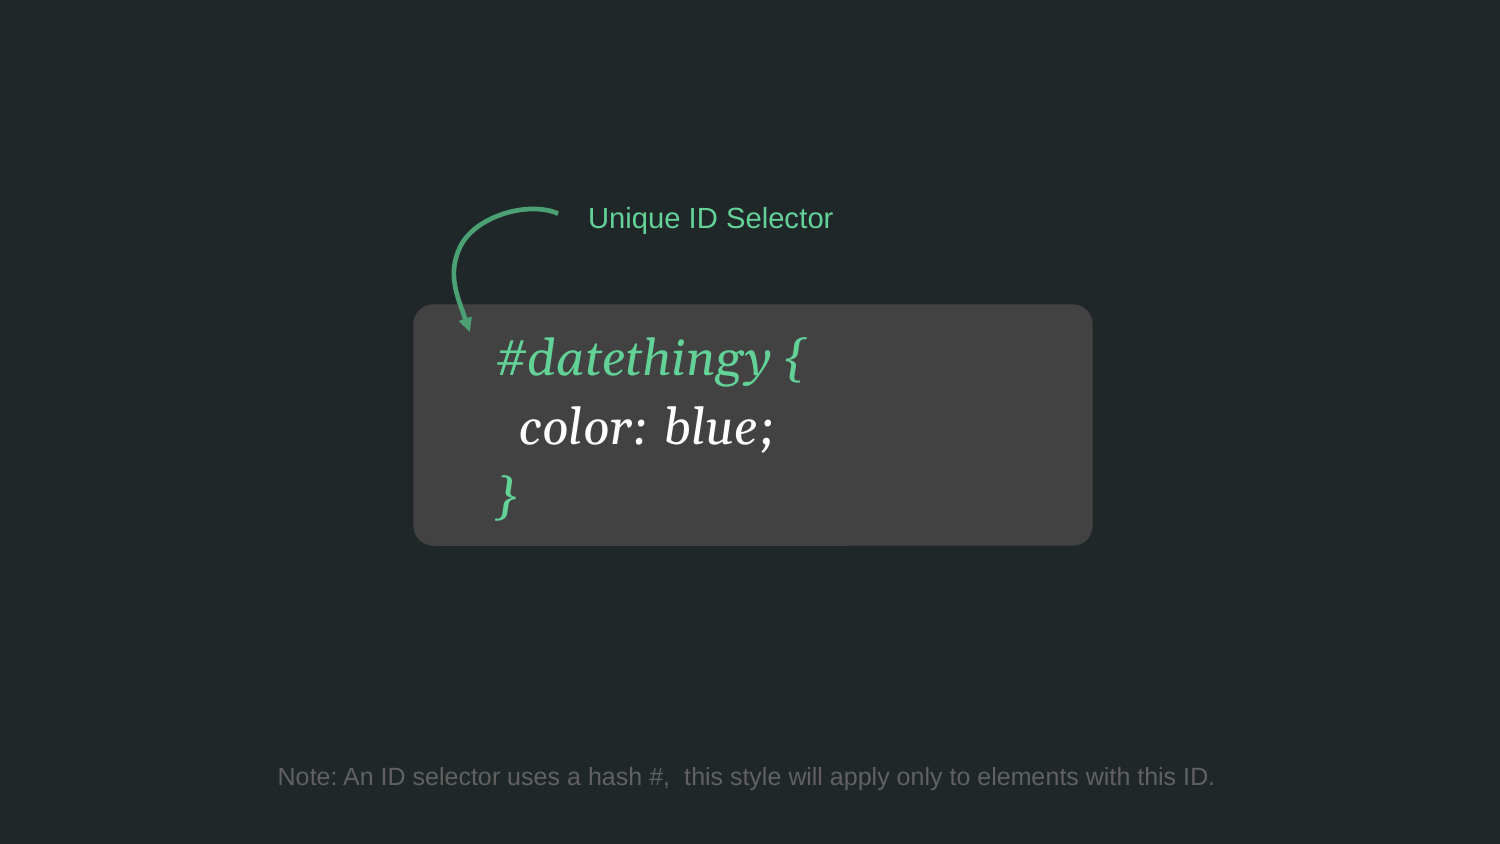

# #datethingy {
  color: blue;
}
Unique ID Selector

Note: An ID selector uses a hash #,  this style will apply only to elements with this ID.